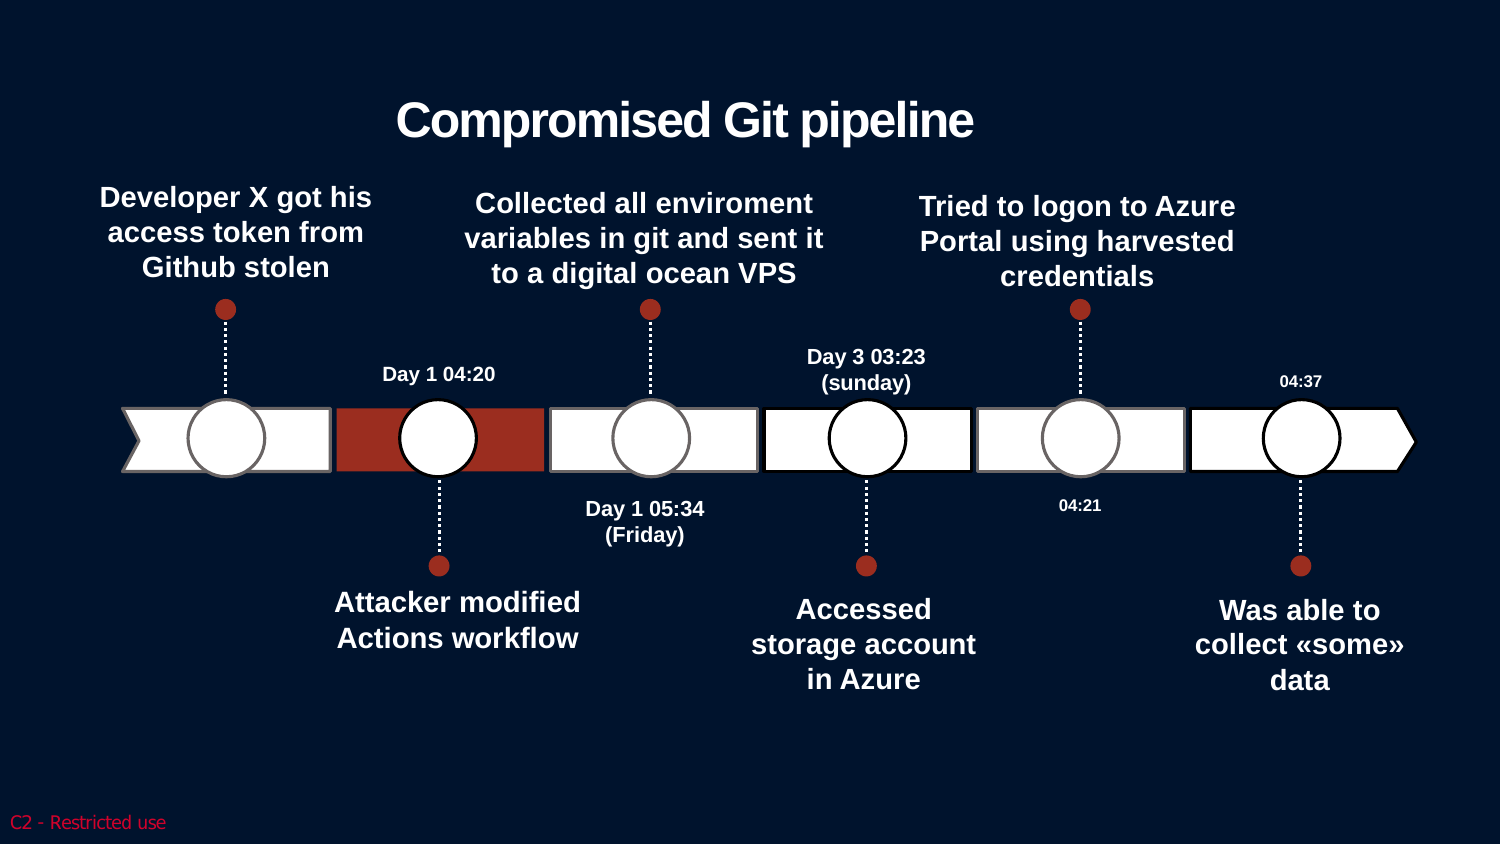

Compromised Git pipeline
Developer X got his access token from Github stolen
Tried to logon to Azure Portal using harvested credentials

Day 1 04:20

04:37

01
02
03
04
05
06
Day 1 05:34 (Friday)
04:21

Attacker modified Actions workflow
Accessed storage account in Azure
Was able to collect «some» data
Collected all enviroment variables in git and sent it to a digital ocean VPS

Day 3 03:23 (sunday)